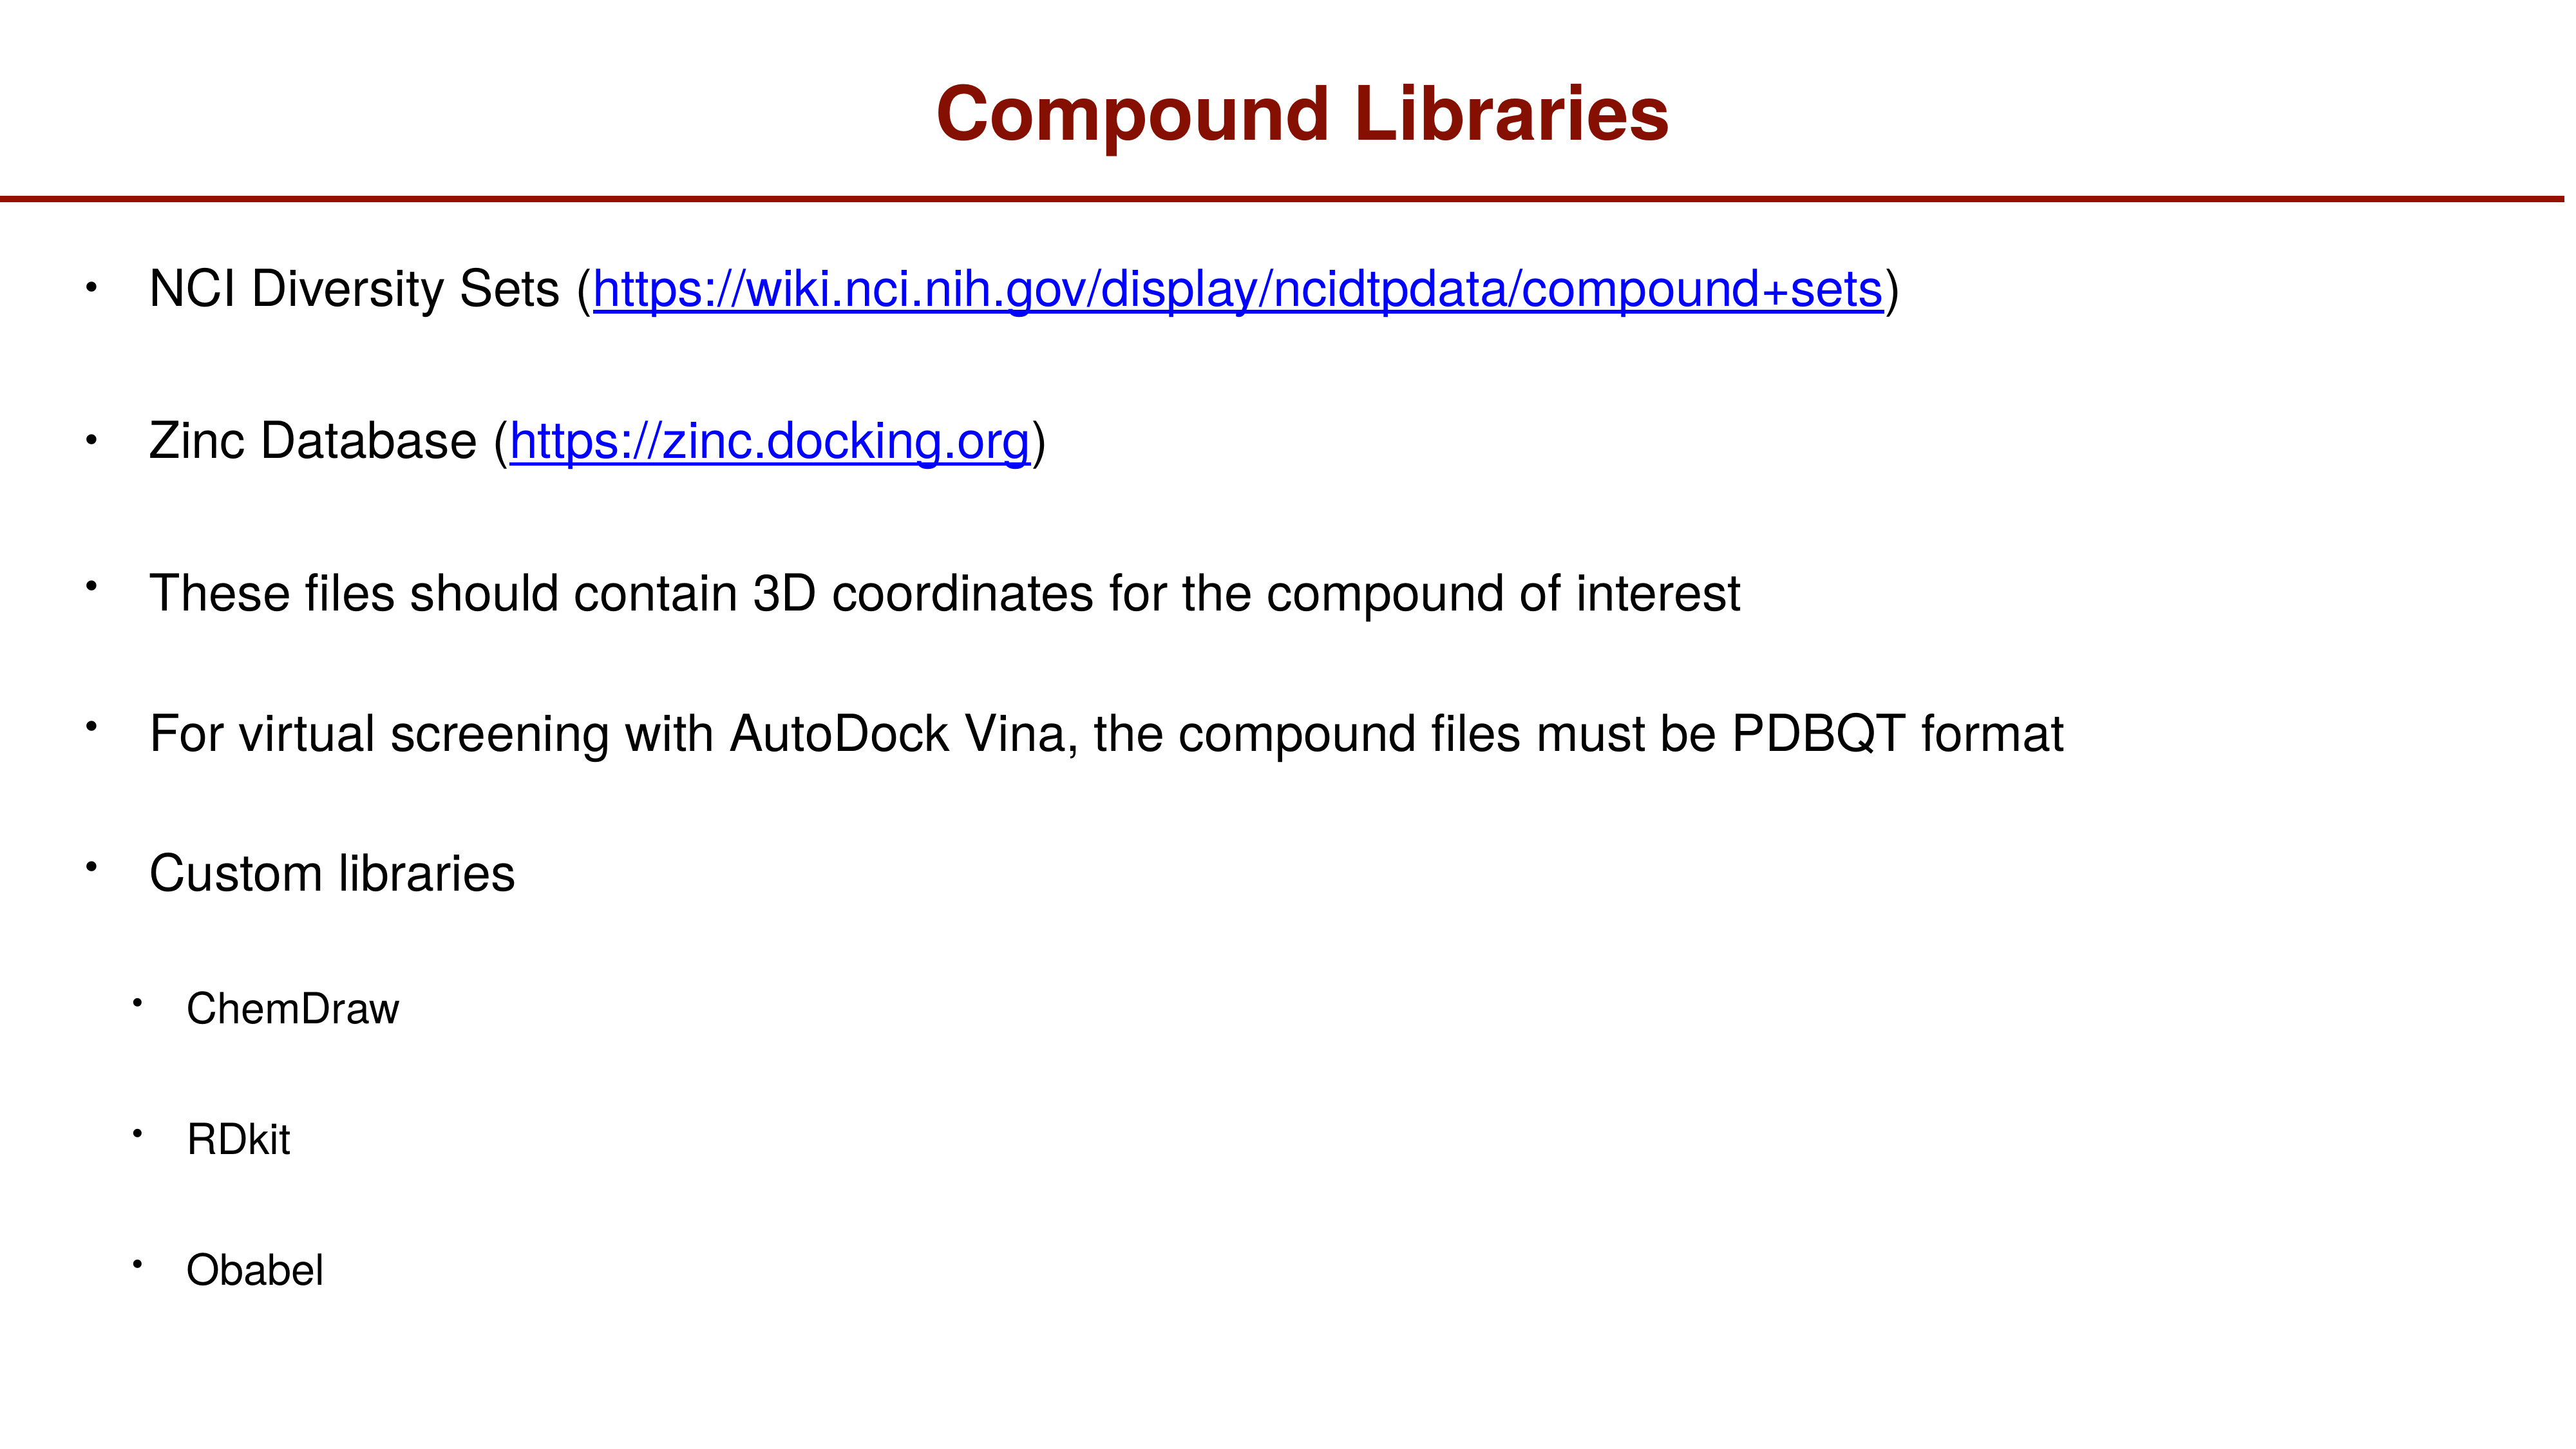

# Compound Libraries
NCI Diversity Sets (https://wiki.nci.nih.gov/display/ncidtpdata/compound+sets)
Zinc Database (https://zinc.docking.org)
These files should contain 3D coordinates for the compound of interest
For virtual screening with AutoDock Vina, the compound files must be PDBQT format
Custom libraries
ChemDraw
RDkit
Obabel